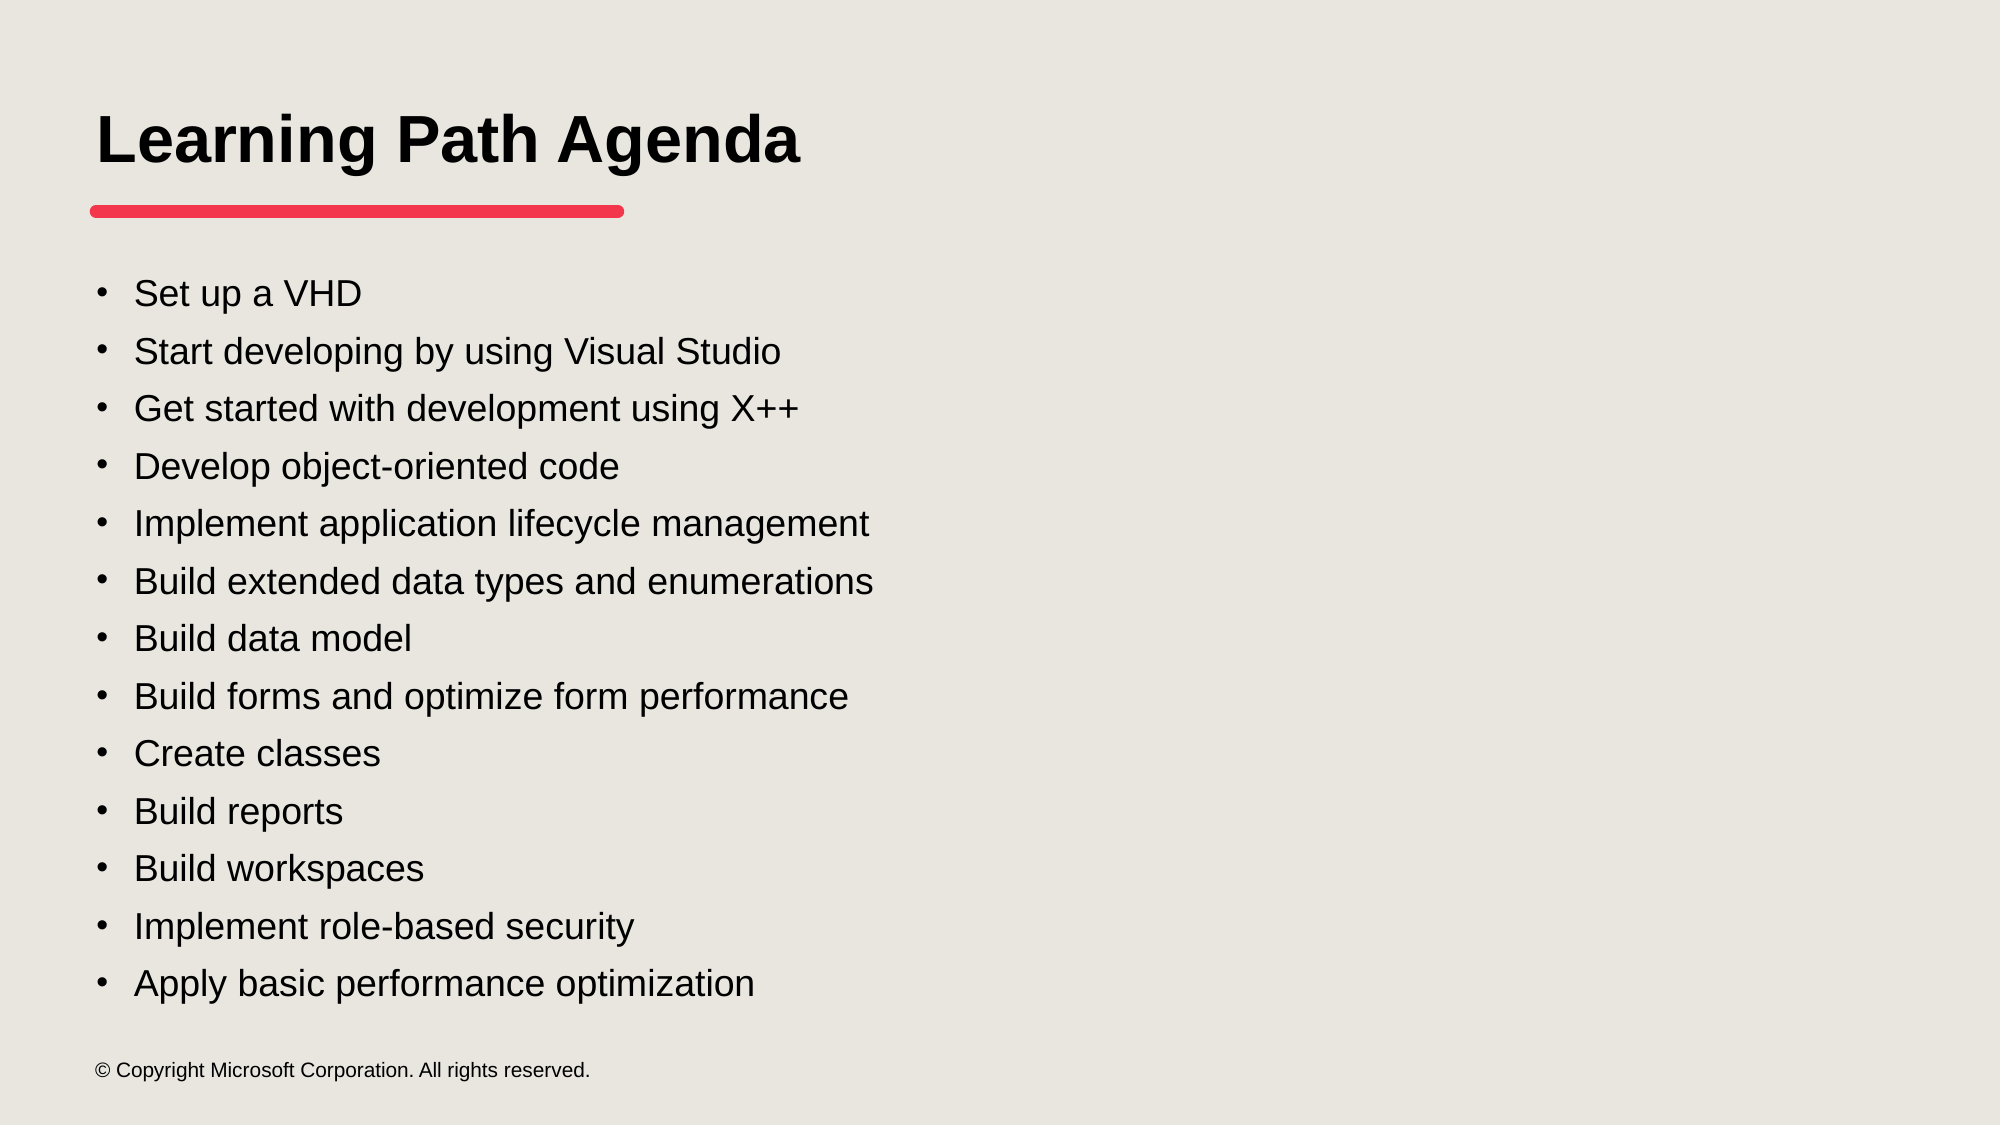

# Learning Path Agenda
Set up a VHD
Start developing by using Visual Studio
Get started with development using X++
Develop object-oriented code
Implement application lifecycle management
Build extended data types and enumerations
Build data model
Build forms and optimize form performance
Create classes
Build reports
Build workspaces
Implement role-based security
Apply basic performance optimization